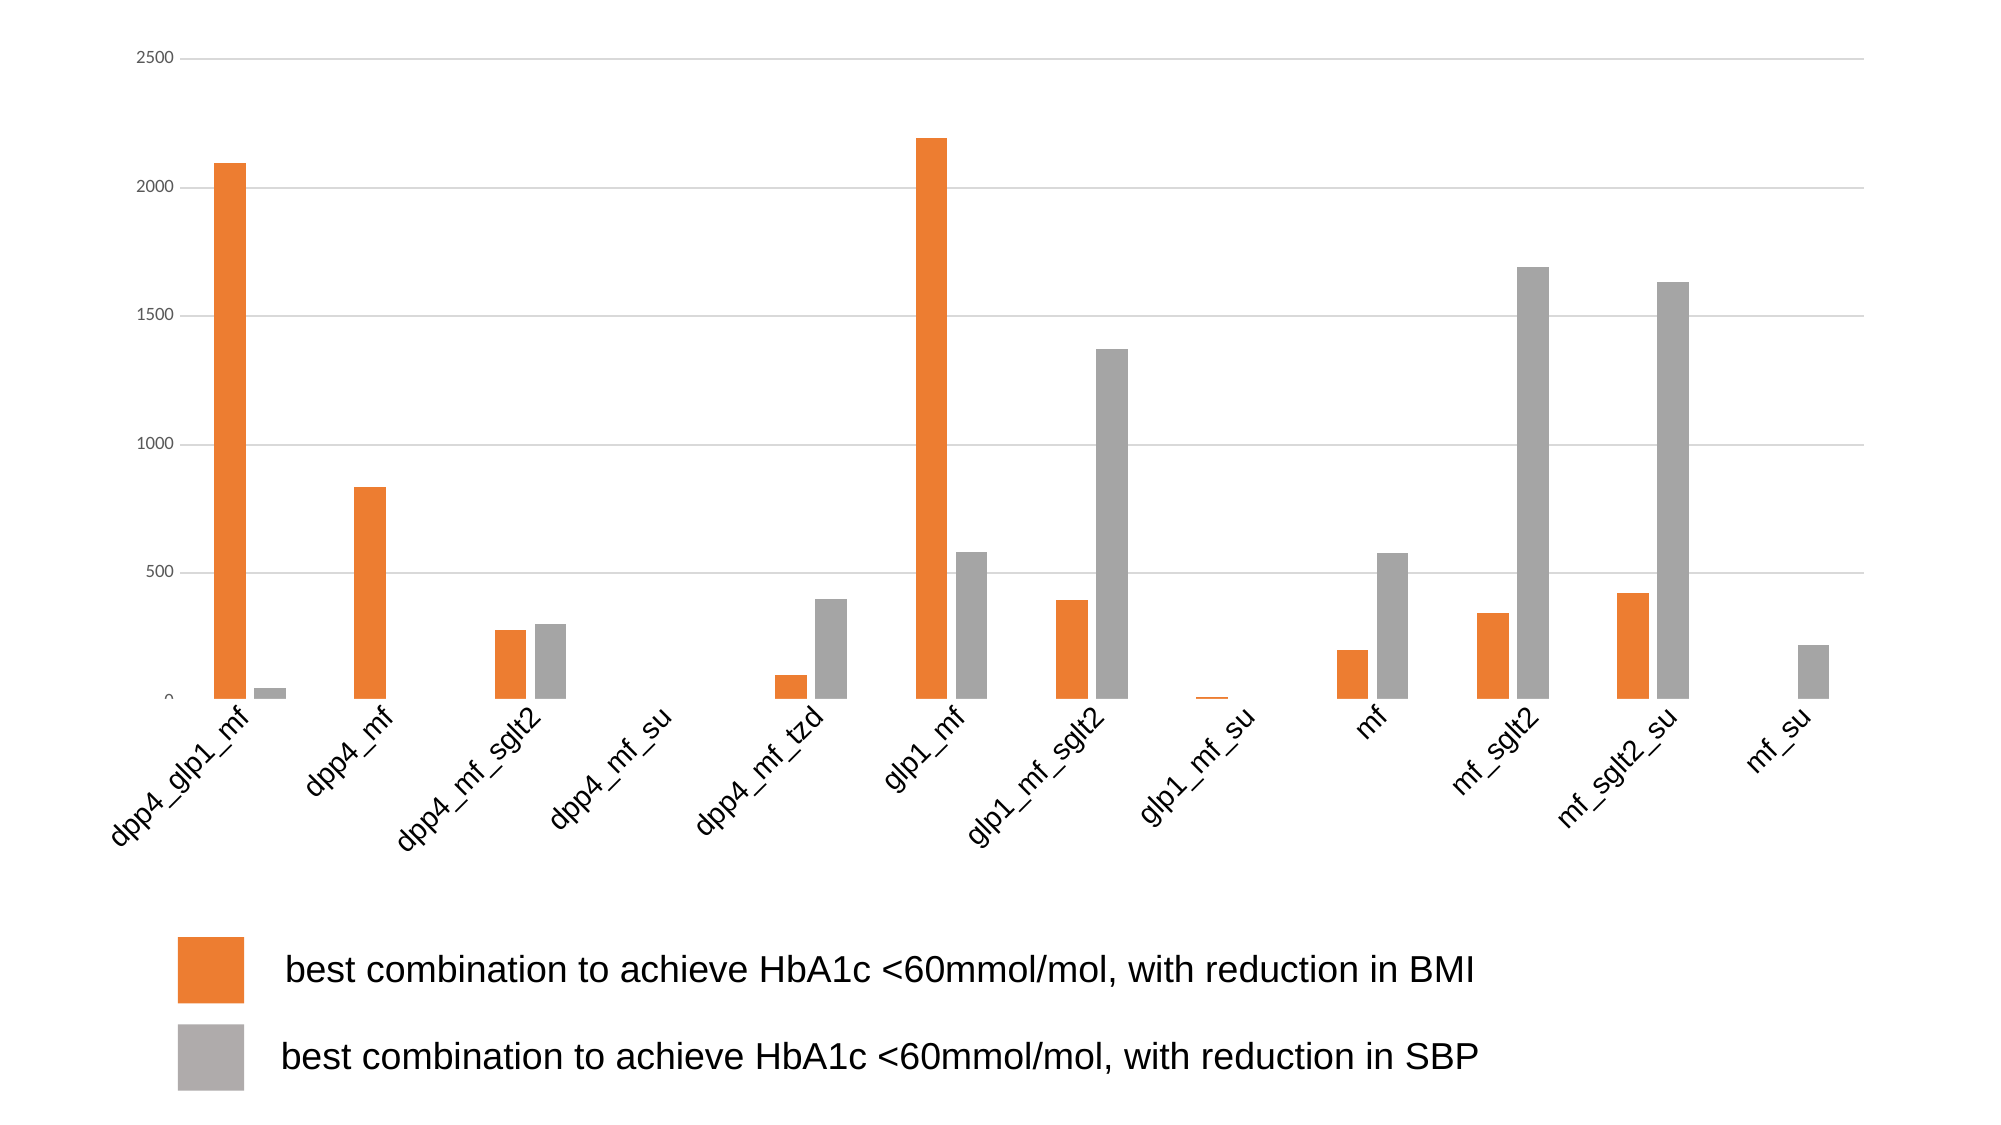

### Chart

| Category | hba1c <60mmol/mol, BMI delta <0 | hba1c <60mmol/mol, SBP delta <0 |
|---|---|---|
| dpp4_glp1_mf | 2098.0 | 53.0 |
| dpp4_mf | 834.0 | 8.0 |
| dpp4_mf_sglt2 | 278.0 | 304.0 |
| dpp4_mf_su | None | None |
| dpp4_mf_tzd | 103.0 | 398.0 |
| glp1_mf | 2192.0 | 582.0 |
| glp1_mf_sglt2 | 394.0 | 1371.0 |
| glp1_mf_su | 17.0 | 9.0 |
| mf | 200.0 | 579.0 |
| mf_sglt2 | 345.0 | 1692.0 |
| mf_sglt2_su | 424.0 | 1632.0 |
| mf_su | None | 219.0 |
mf

mf_su
glp1_mf
mf_sglt2
dpp4_mf
glp1_mf_su
mf_sglt2_su
dpp4_mf_su
dpp4_mf_tzd
glp1_mf_sglt2
dpp4_glp1_mf
dpp4_mf_sglt2

best combination to achieve HbA1c <60mmol/mol, with reduction in BMI

best combination to achieve HbA1c <60mmol/mol, with reduction in SBP